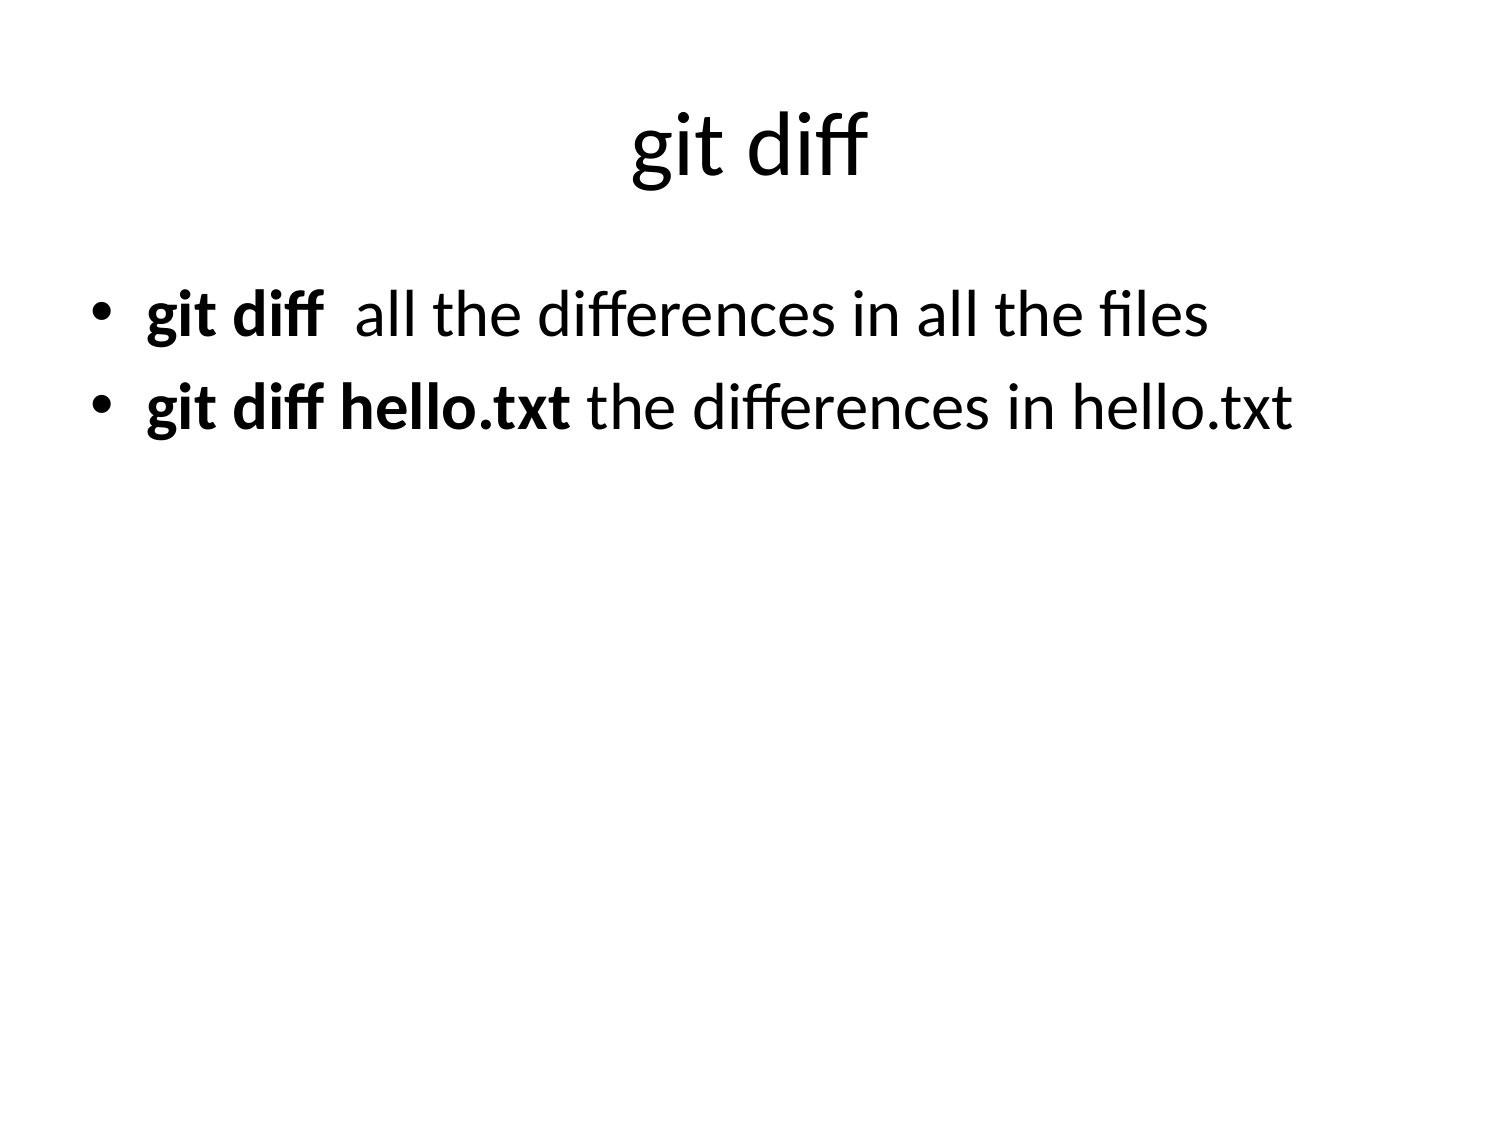

# git diff
git diff  all the differences in all the files
git diff hello.txt the differences in hello.txt